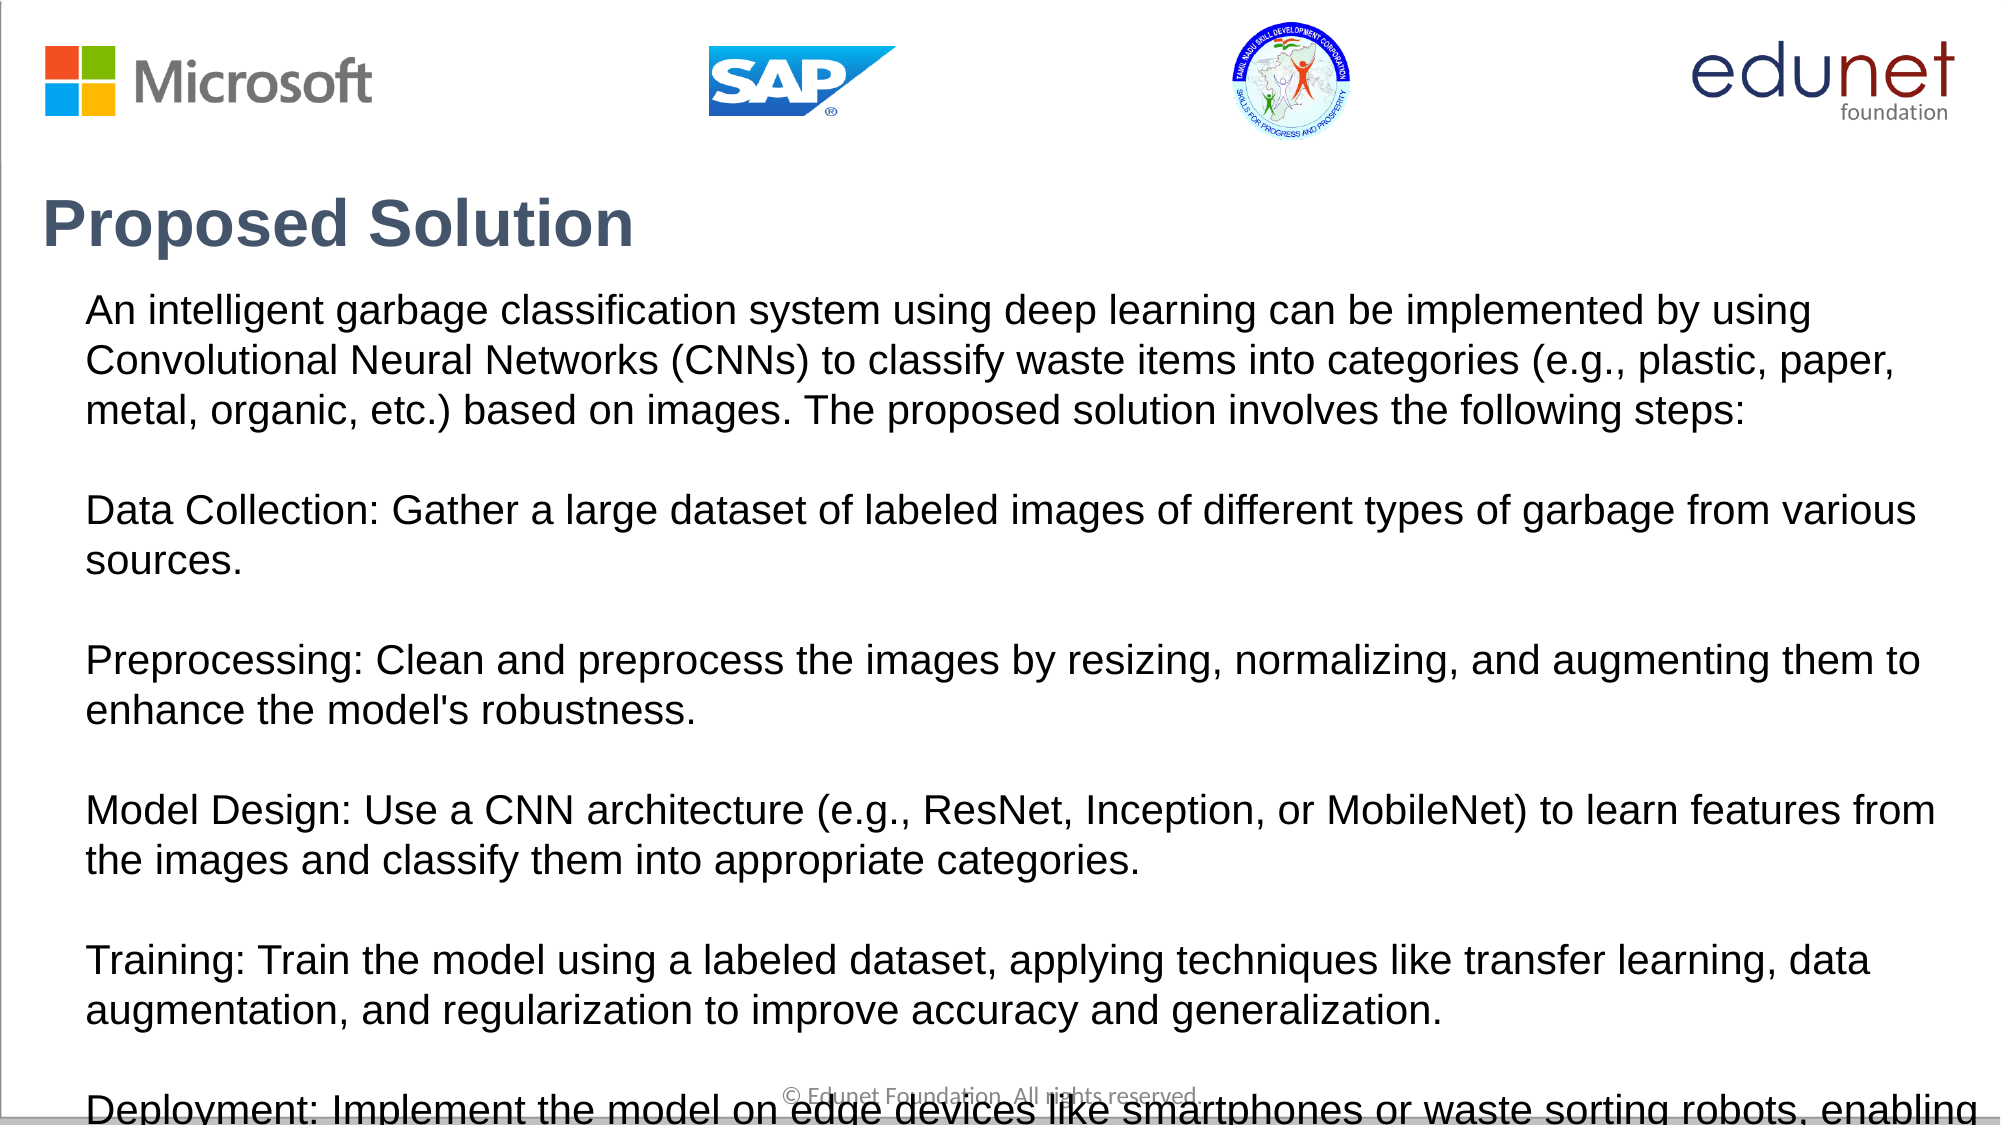

# Proposed Solution
An intelligent garbage classification system using deep learning can be implemented by using Convolutional Neural Networks (CNNs) to classify waste items into categories (e.g., plastic, paper, metal, organic, etc.) based on images. The proposed solution involves the following steps:

Data Collection: Gather a large dataset of labeled images of different types of garbage from various sources.

Preprocessing: Clean and preprocess the images by resizing, normalizing, and augmenting them to enhance the model's robustness.

Model Design: Use a CNN architecture (e.g., ResNet, Inception, or MobileNet) to learn features from the images and classify them into appropriate categories.

Training: Train the model using a labeled dataset, applying techniques like transfer learning, data augmentation, and regularization to improve accuracy and generalization.

Deployment: Implement the model on edge devices like smartphones or waste sorting robots, enabling real-time garbage classification.

Continuous Improvement: Update the model with new data and retrain periodically to adapt to new types of waste and improve performance.

This solution leverages deep learning's power to automate waste sorting, increasing recycling efficiency and promoting environmental sustainability.

© Edunet Foundation. All rights reserved.